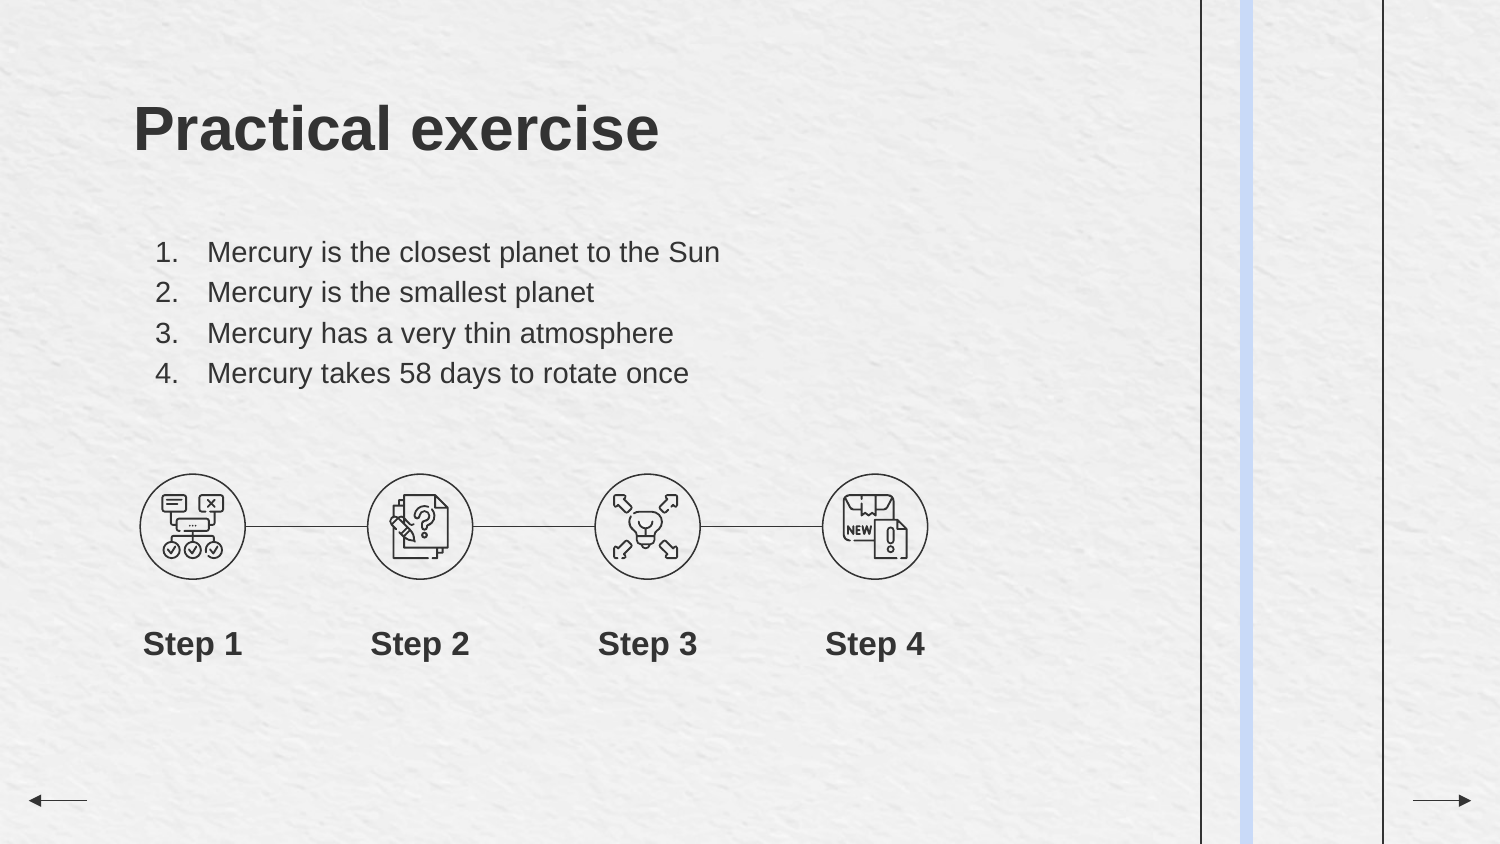

# Practical exercise
Mercury is the closest planet to the Sun
Mercury is the smallest planet
Mercury has a very thin atmosphere
Mercury takes 58 days to rotate once

Step 1
Step 2
Step 3
Step 4